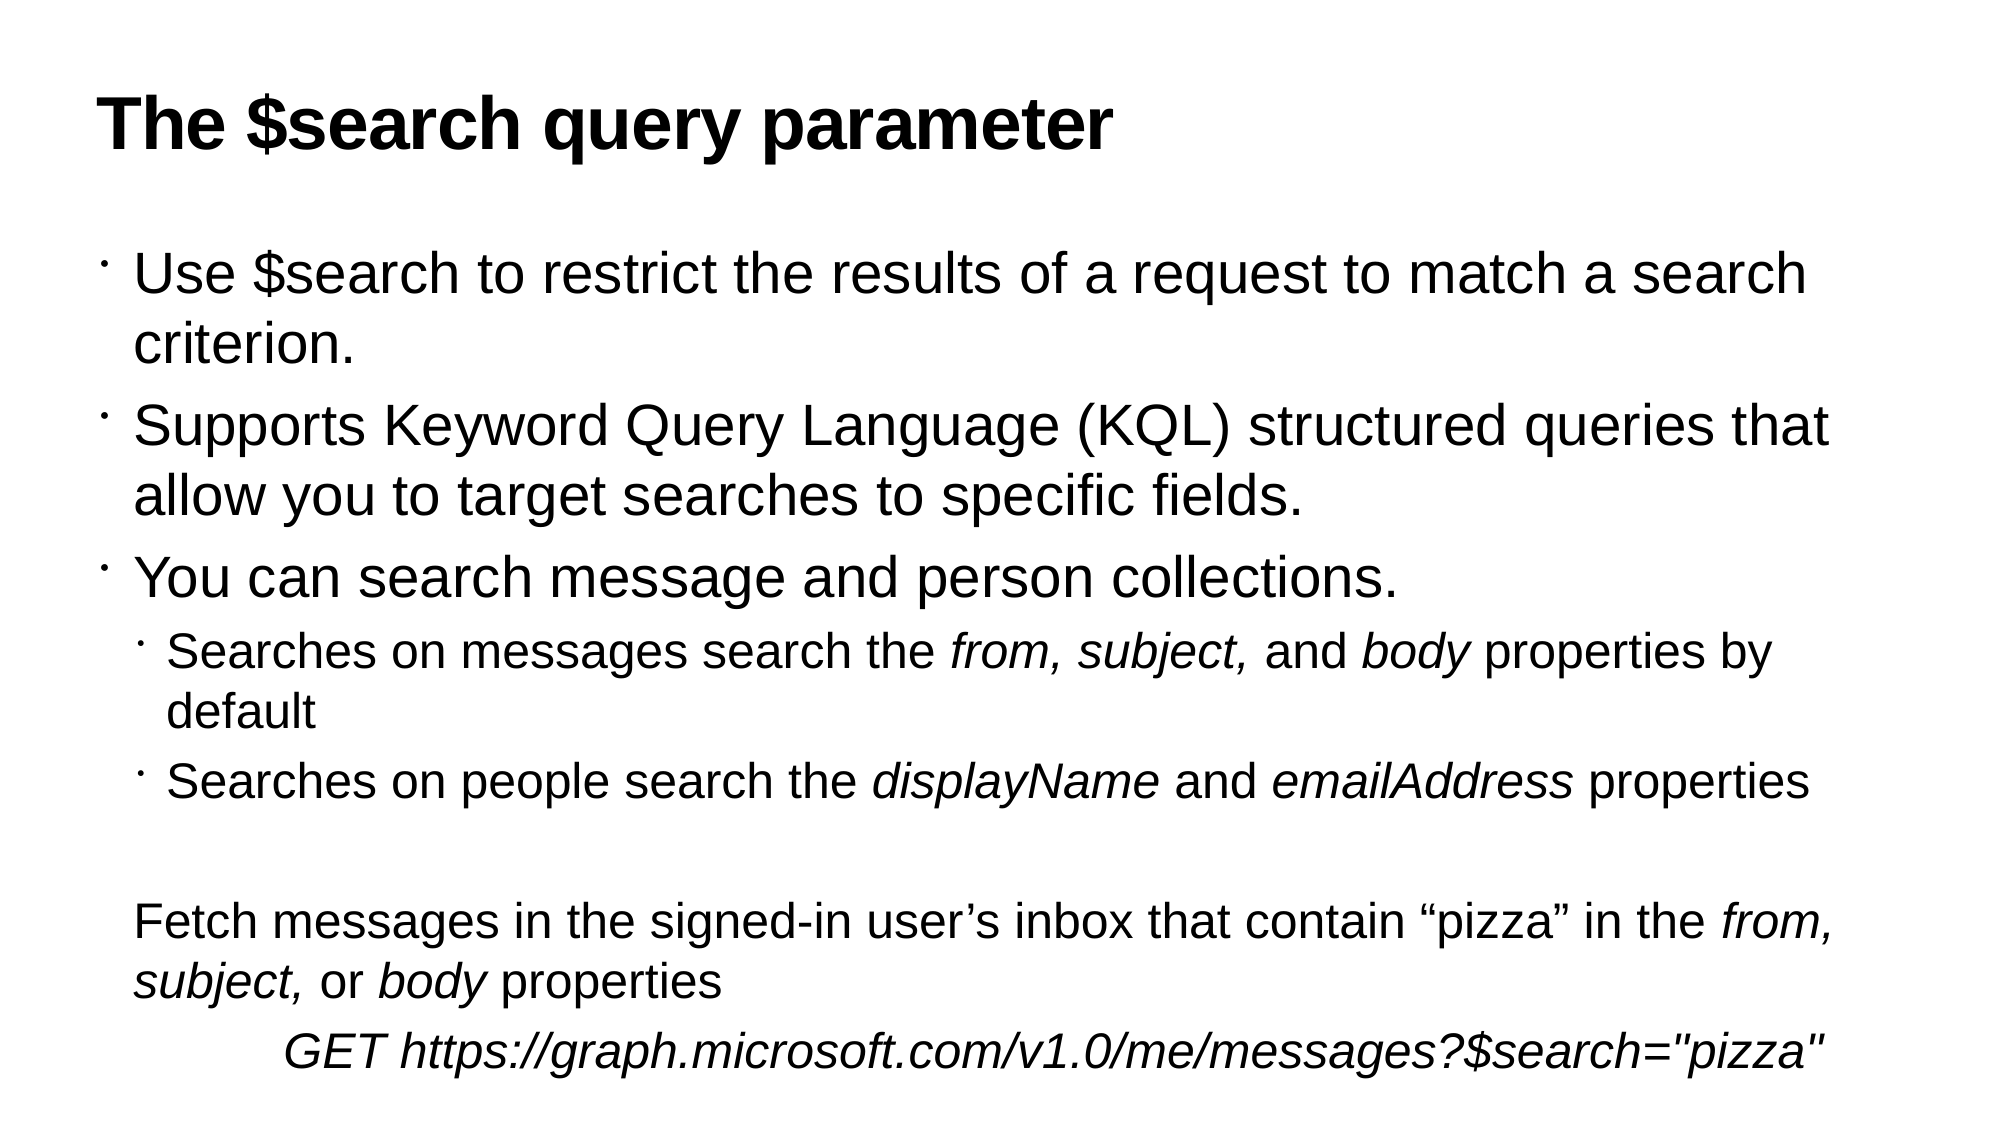

# The $search query parameter
Use $search to restrict the results of a request to match a search criterion.
Supports Keyword Query Language (KQL) structured queries that allow you to target searches to specific fields.
You can search message and person collections.
Searches on messages search the from, subject, and body properties by default
Searches on people search the displayName and emailAddress properties

Fetch messages in the signed-in user’s inbox that contain “pizza” in the from, subject, or body properties
	GET https://graph.microsoft.com/v1.0/me/messages?$search="pizza"